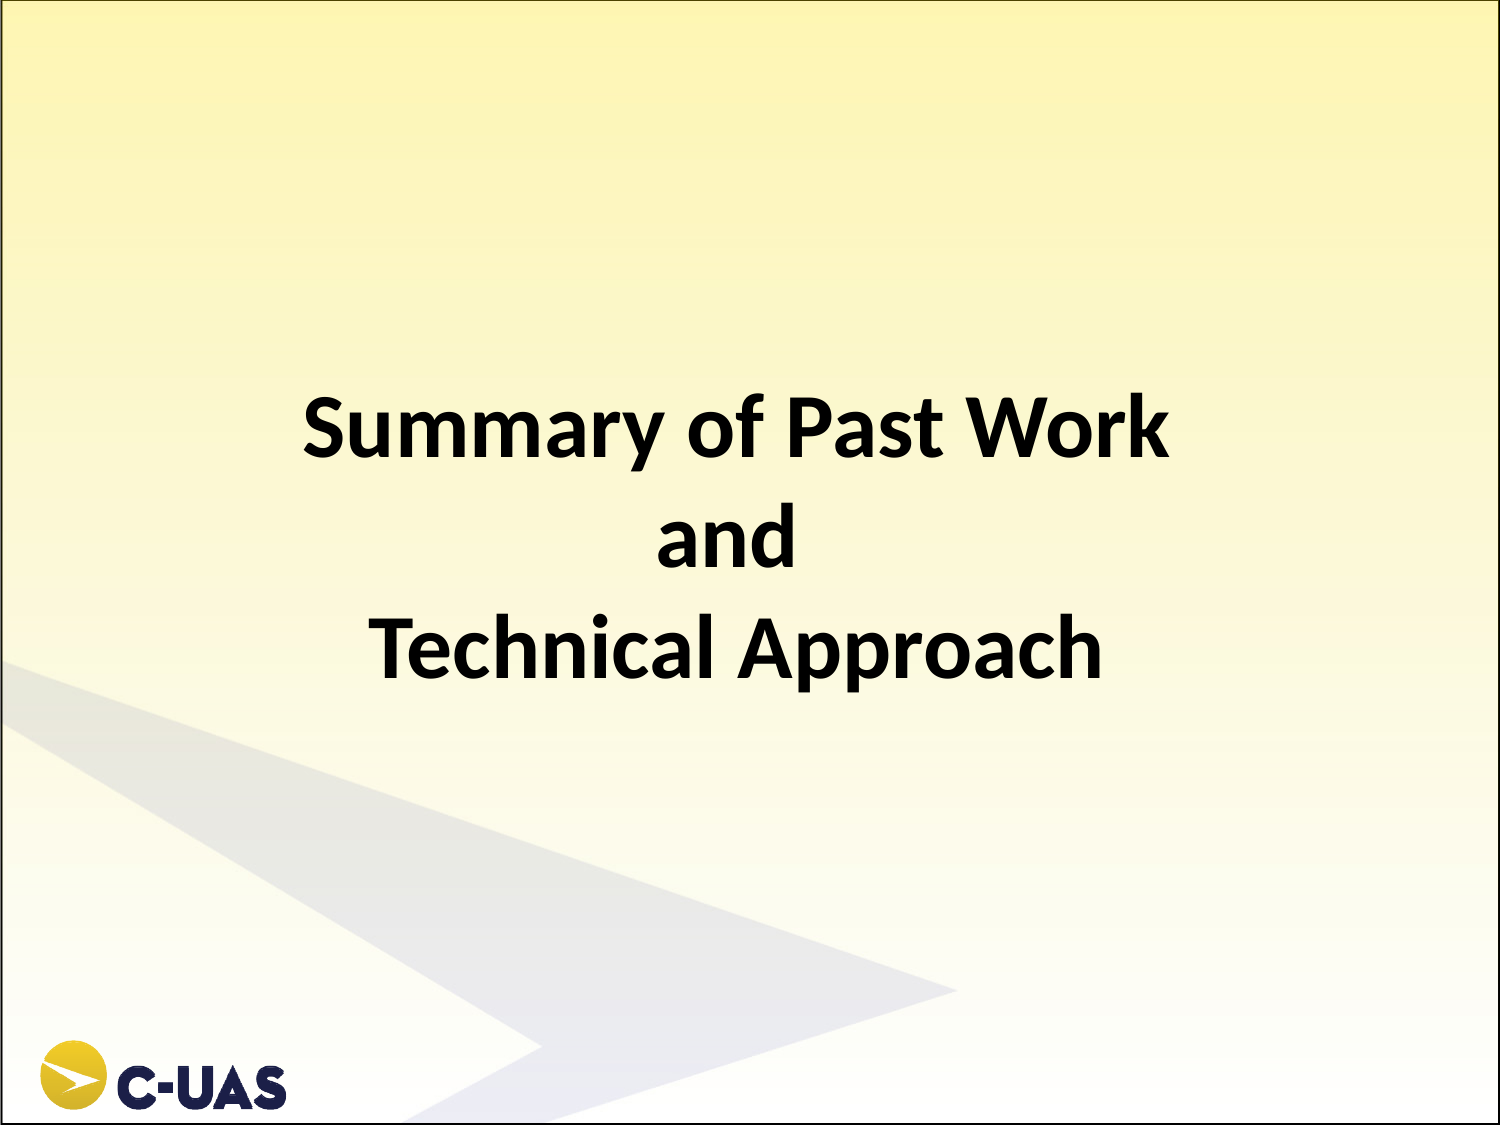

Summary of Past Work
and
Technical Approach